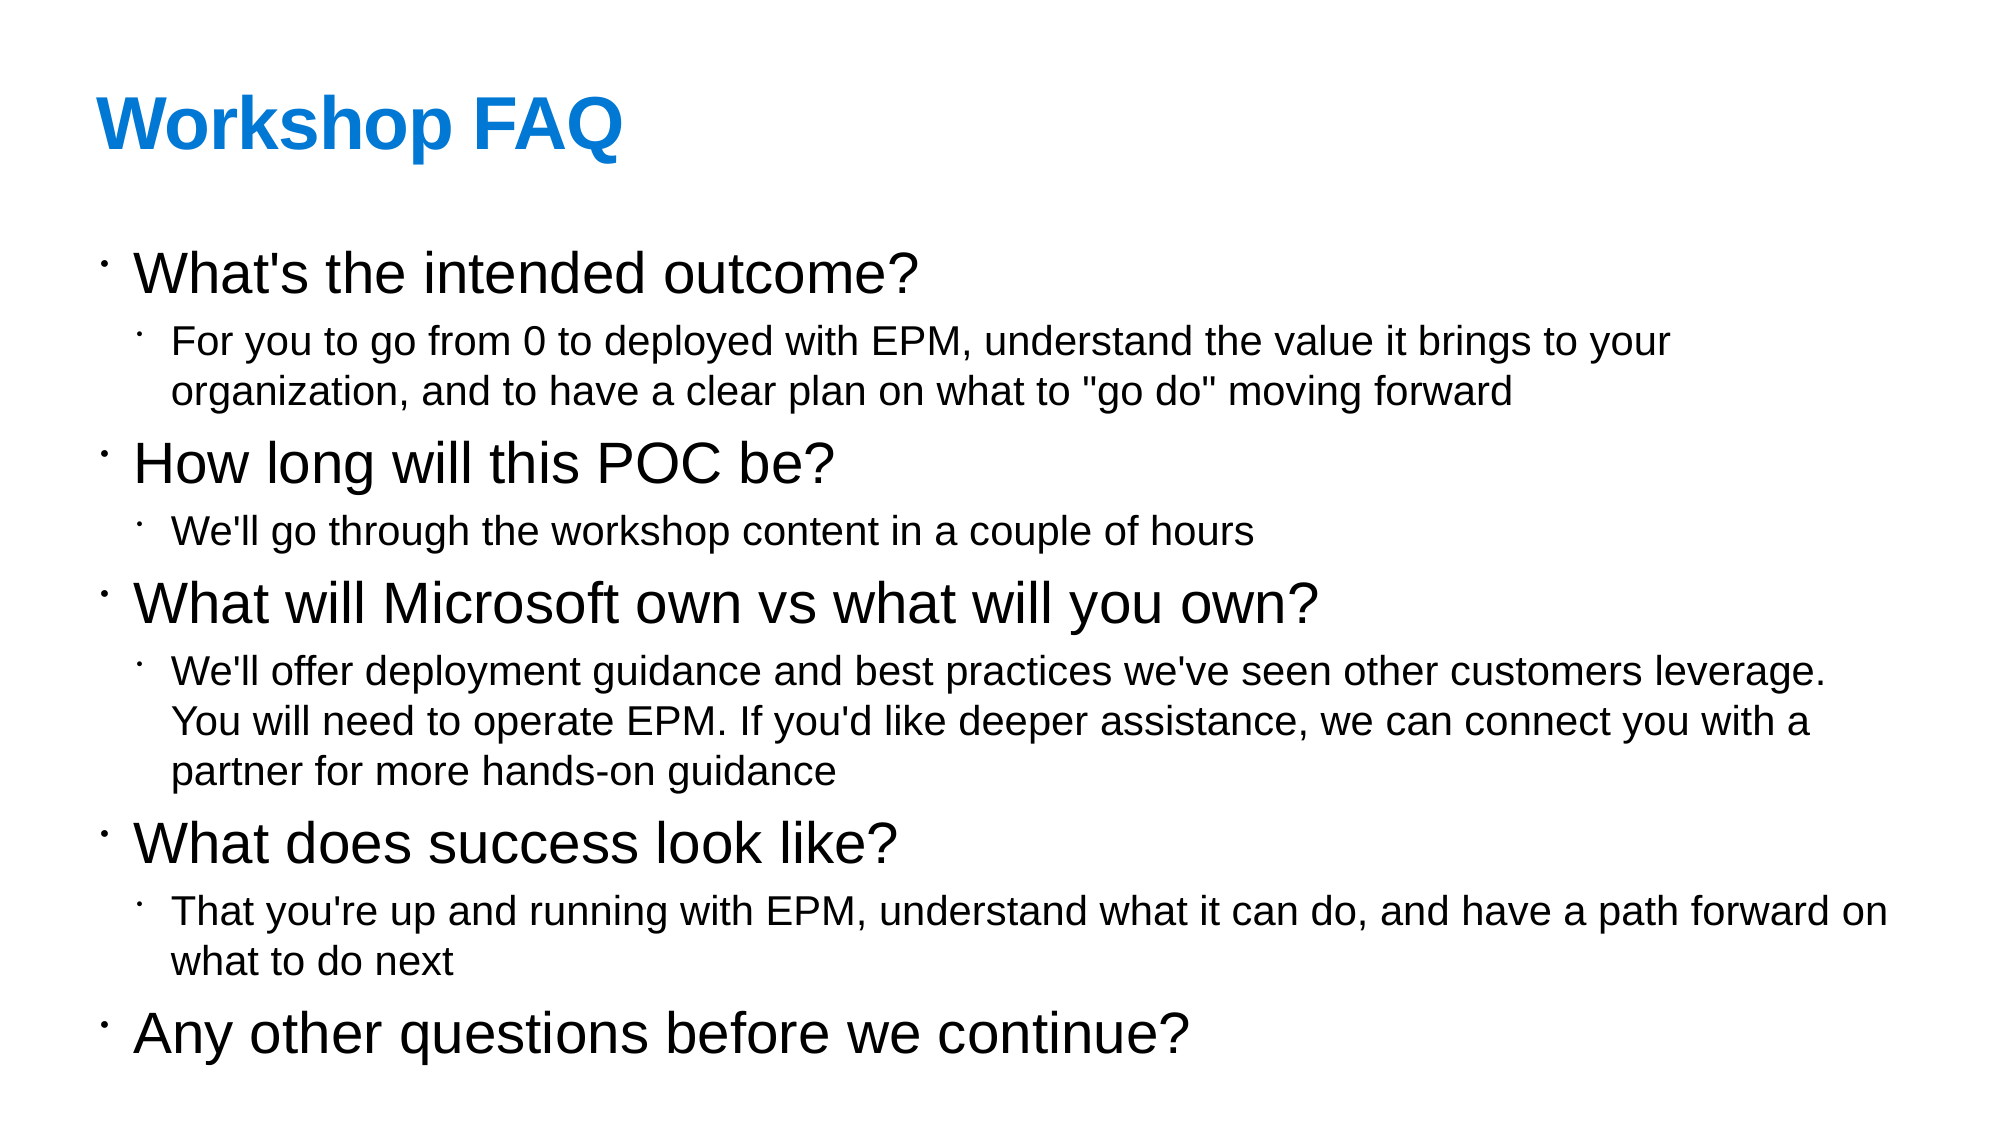

# Workshop FAQ
What's the intended outcome?
For you to go from 0 to deployed with EPM, understand the value it brings to your organization, and to have a clear plan on what to "go do" moving forward
How long will this POC be?
We'll go through the workshop content in a couple of hours
What will Microsoft own vs what will you own?
We'll offer deployment guidance and best practices we've seen other customers leverage. You will need to operate EPM. If you'd like deeper assistance, we can connect you with a partner for more hands-on guidance
What does success look like?
That you're up and running with EPM, understand what it can do, and have a path forward on what to do next
Any other questions before we continue?